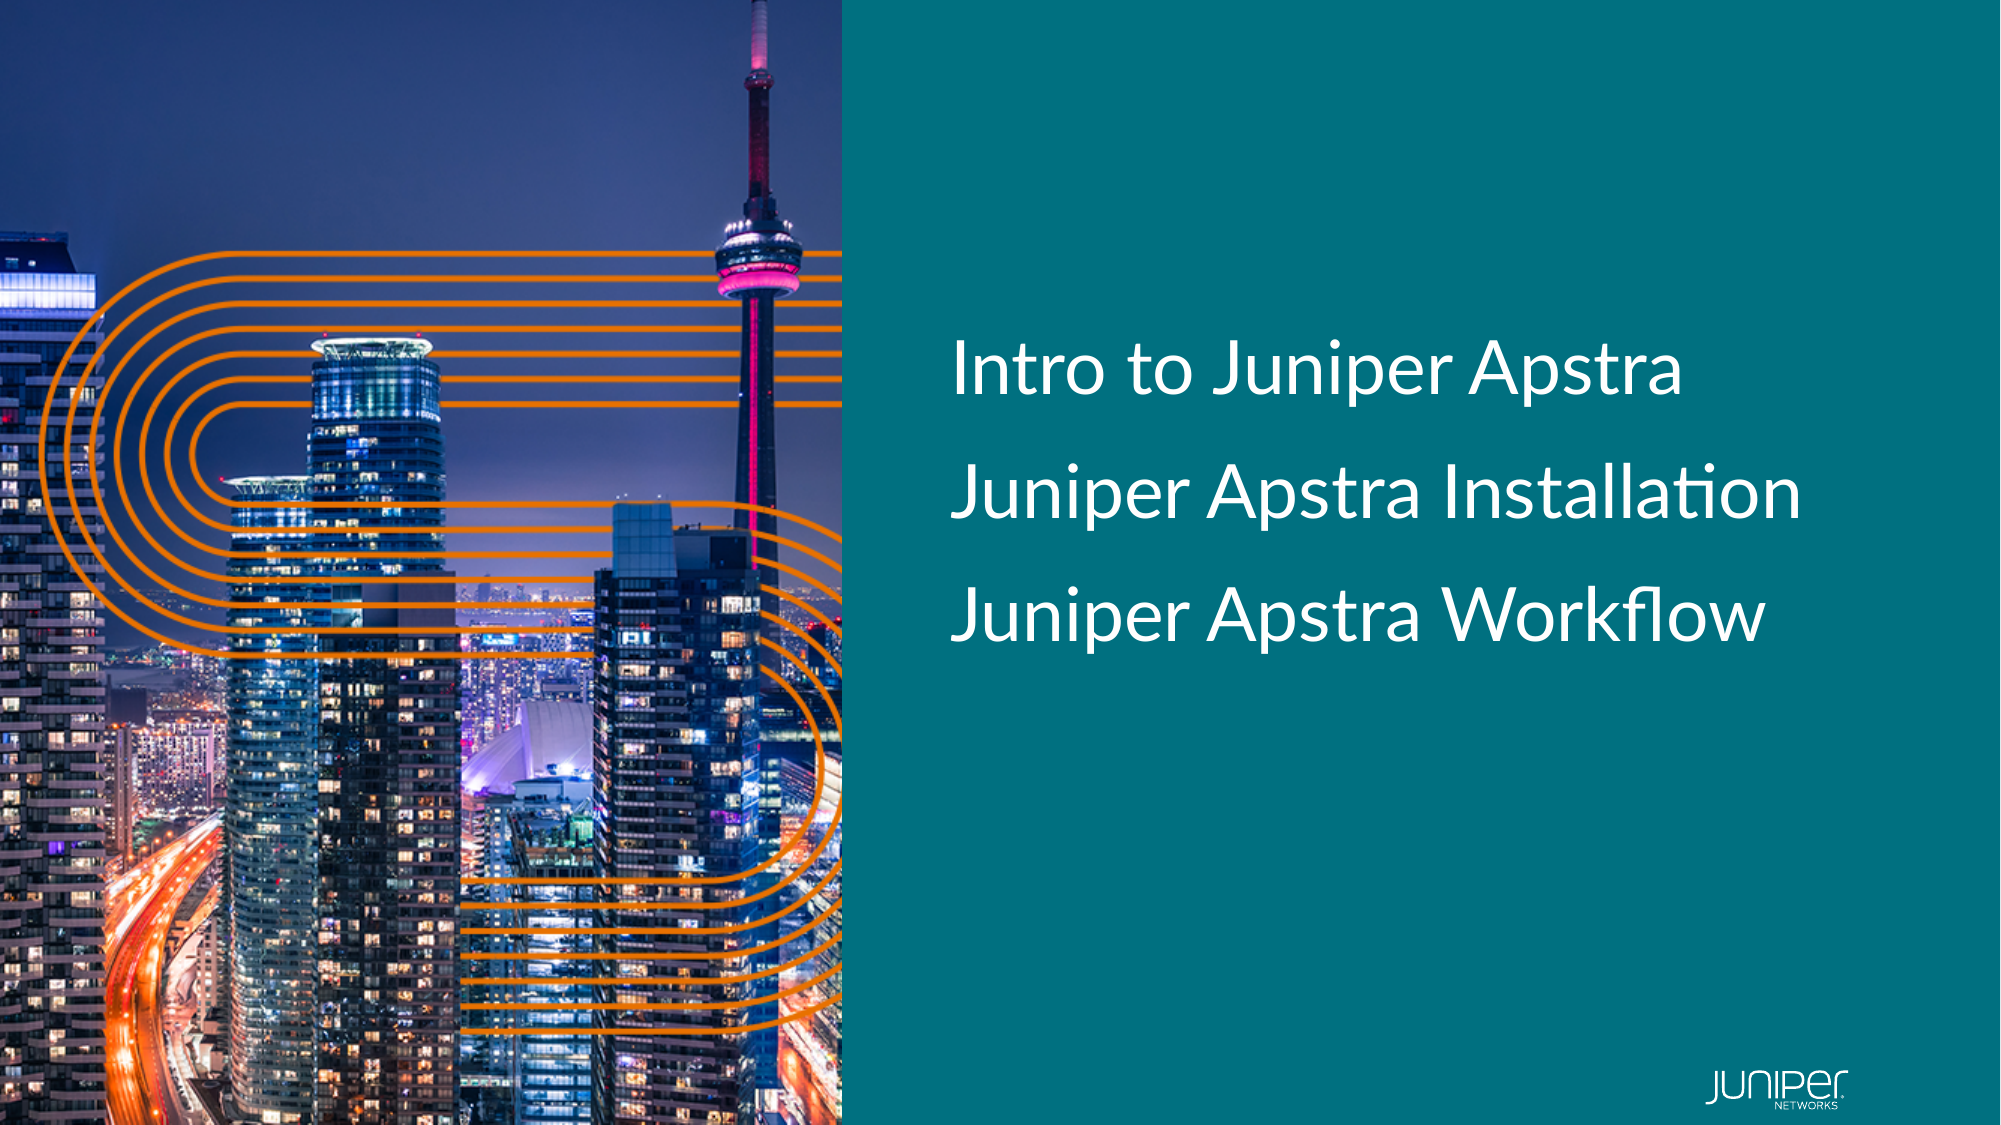

Intro to Juniper Apstra
Juniper Apstra Installation
Juniper Apstra Workflow